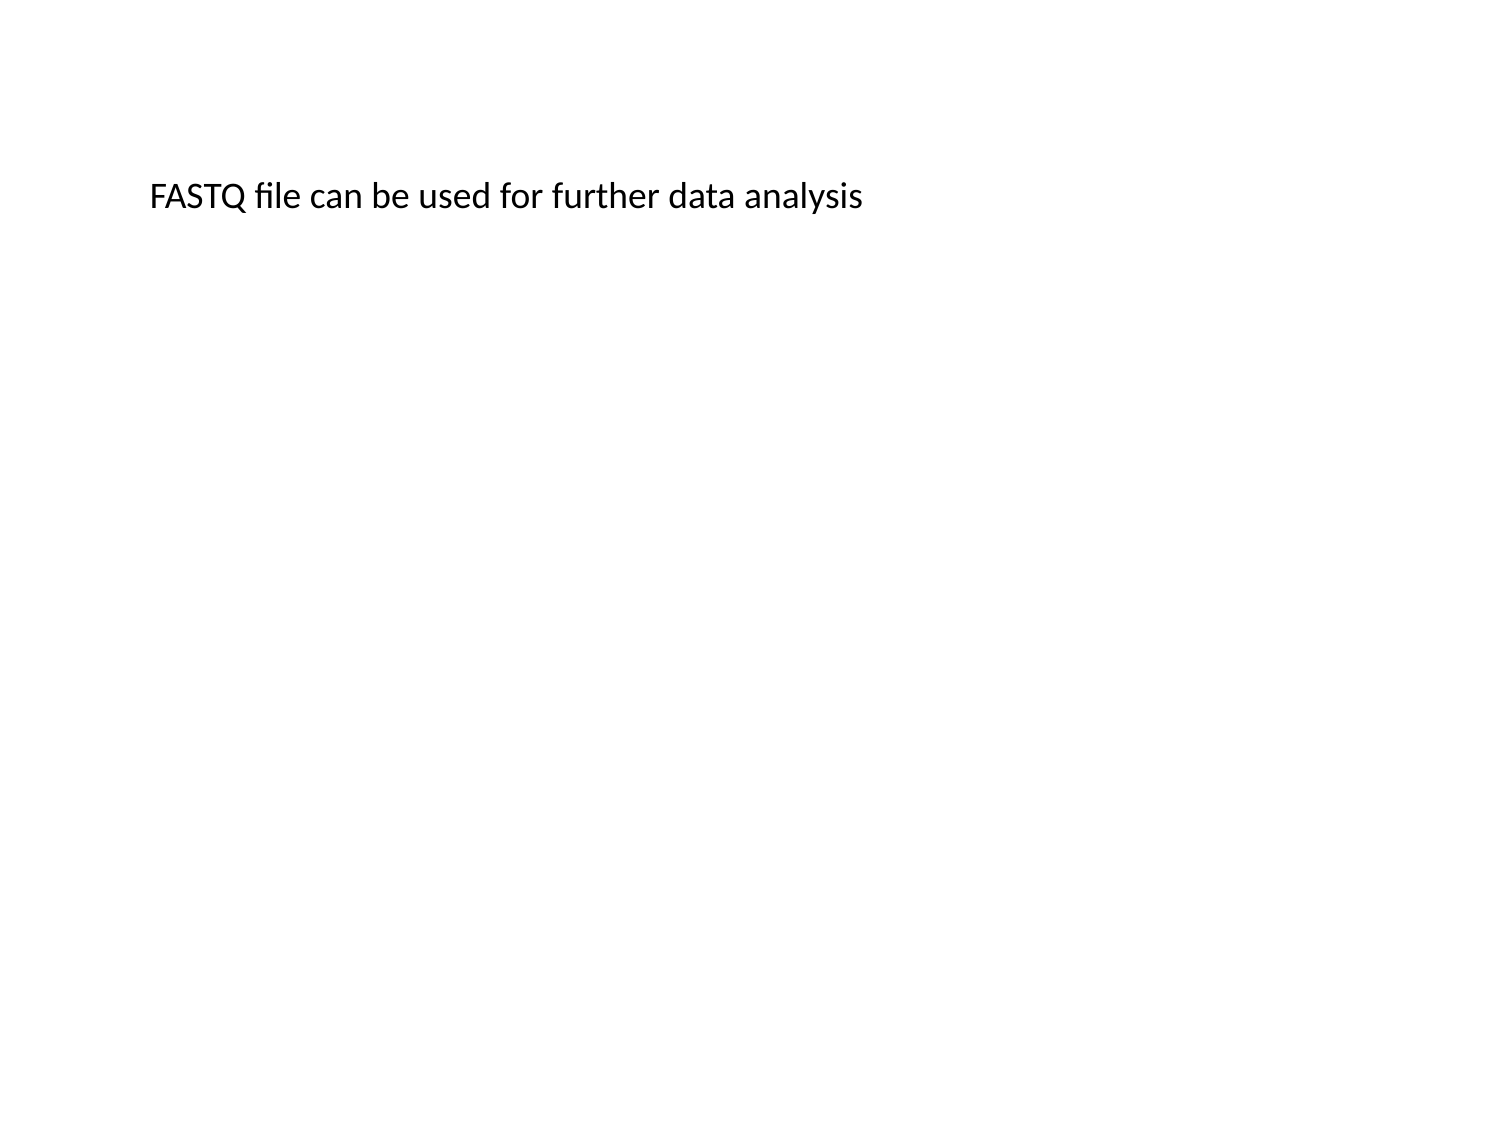

FASTQ file can be used for further data analysis